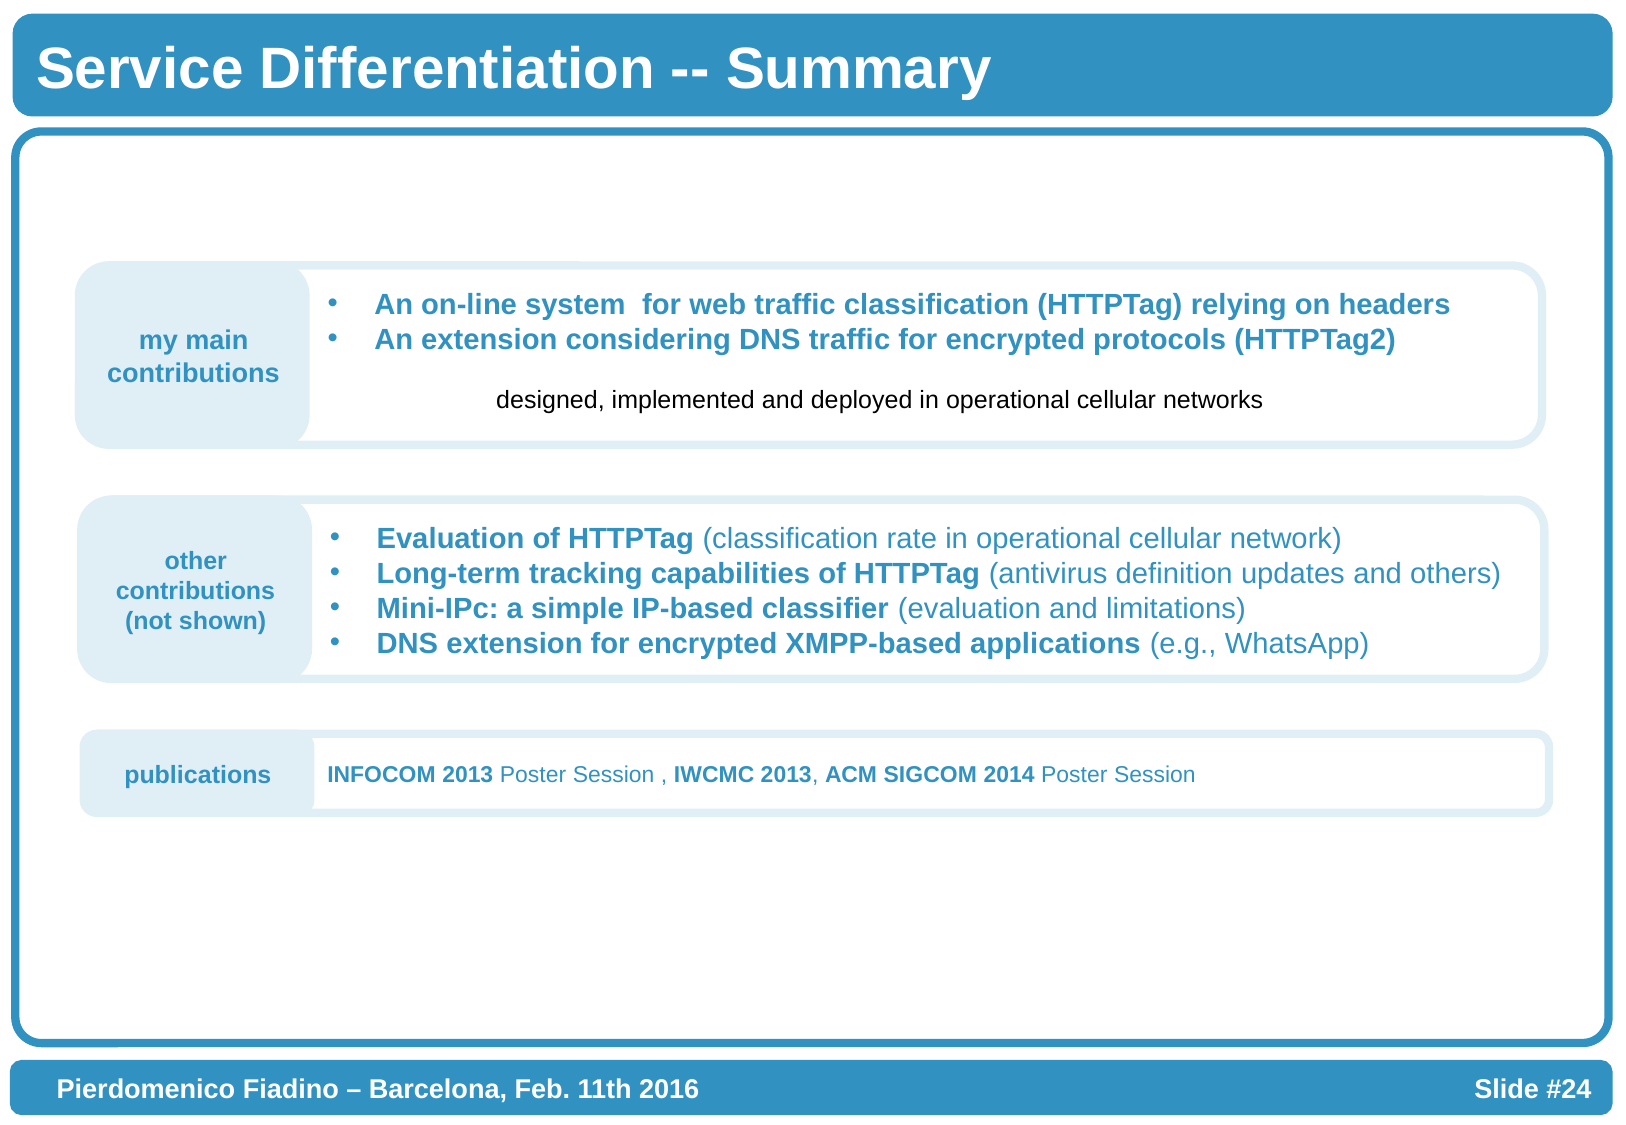

Service Differentiation -- Summary

my main
contributions
An on-line system  for web traffic classification (HTTPTag) relying on headers
An extension considering DNS traffic for encrypted protocols (HTTPTag2)

designed, implemented and deployed in operational cellular networks
other contributions (not shown)
Evaluation of HTTPTag (classification rate in operational cellular network)
Long-term tracking capabilities of HTTPTag (antivirus definition updates and others)
Mini-IPc: a simple IP-based classifier (evaluation and limitations)
DNS extension for encrypted XMPP-based applications (e.g., WhatsApp)
publications
INFOCOM 2013 Poster Session , IWCMC 2013, ACM SIGCOM 2014 Poster Session
Pierdomenico Fiadino – Barcelona, Feb. 11th 2016...............
Slide #24